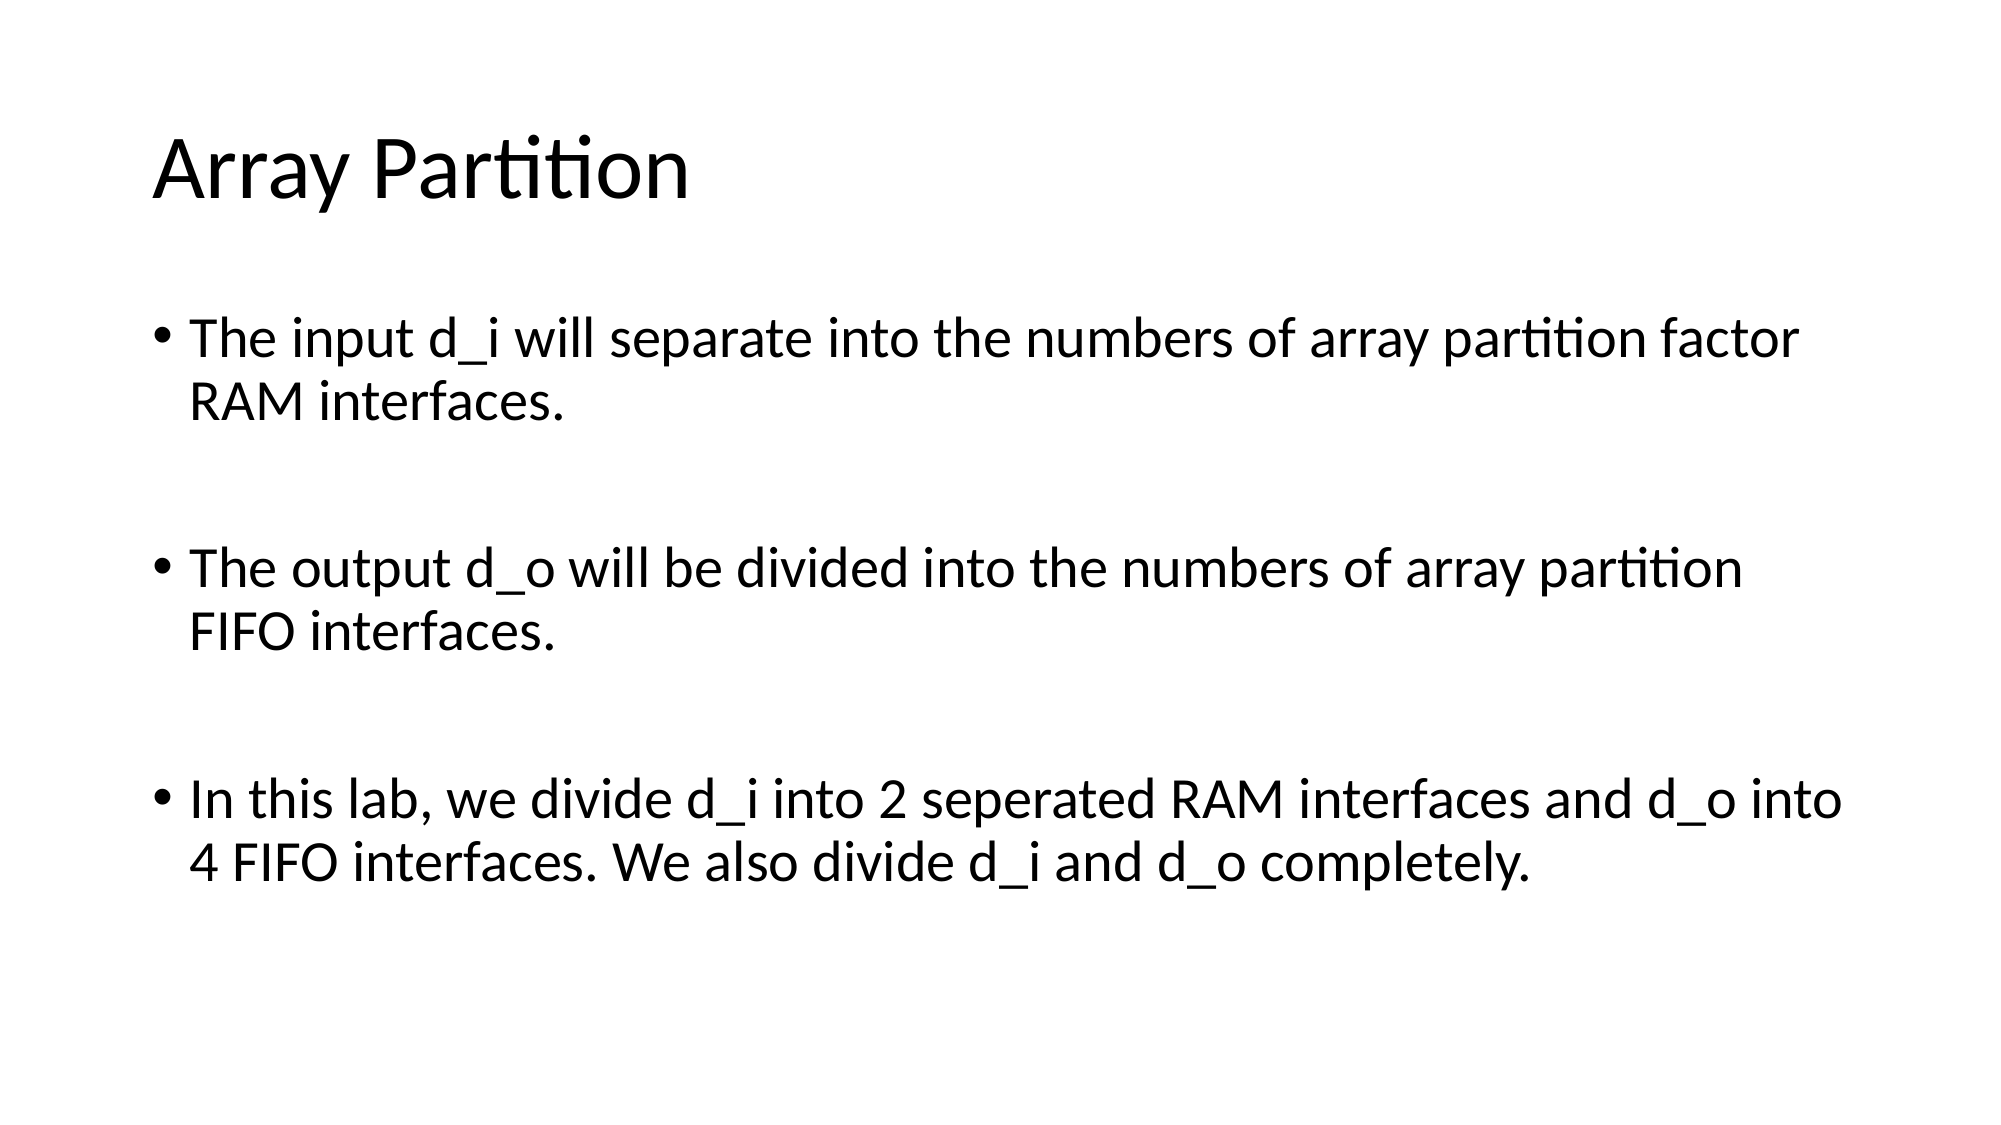

# Array Partition
The input d_i will separate into the numbers of array partition factor RAM interfaces.

The output d_o will be divided into the numbers of array partition FIFO interfaces.

In this lab, we divide d_i into 2 seperated RAM interfaces and d_o into 4 FIFO interfaces. We also divide d_i and d_o completely.